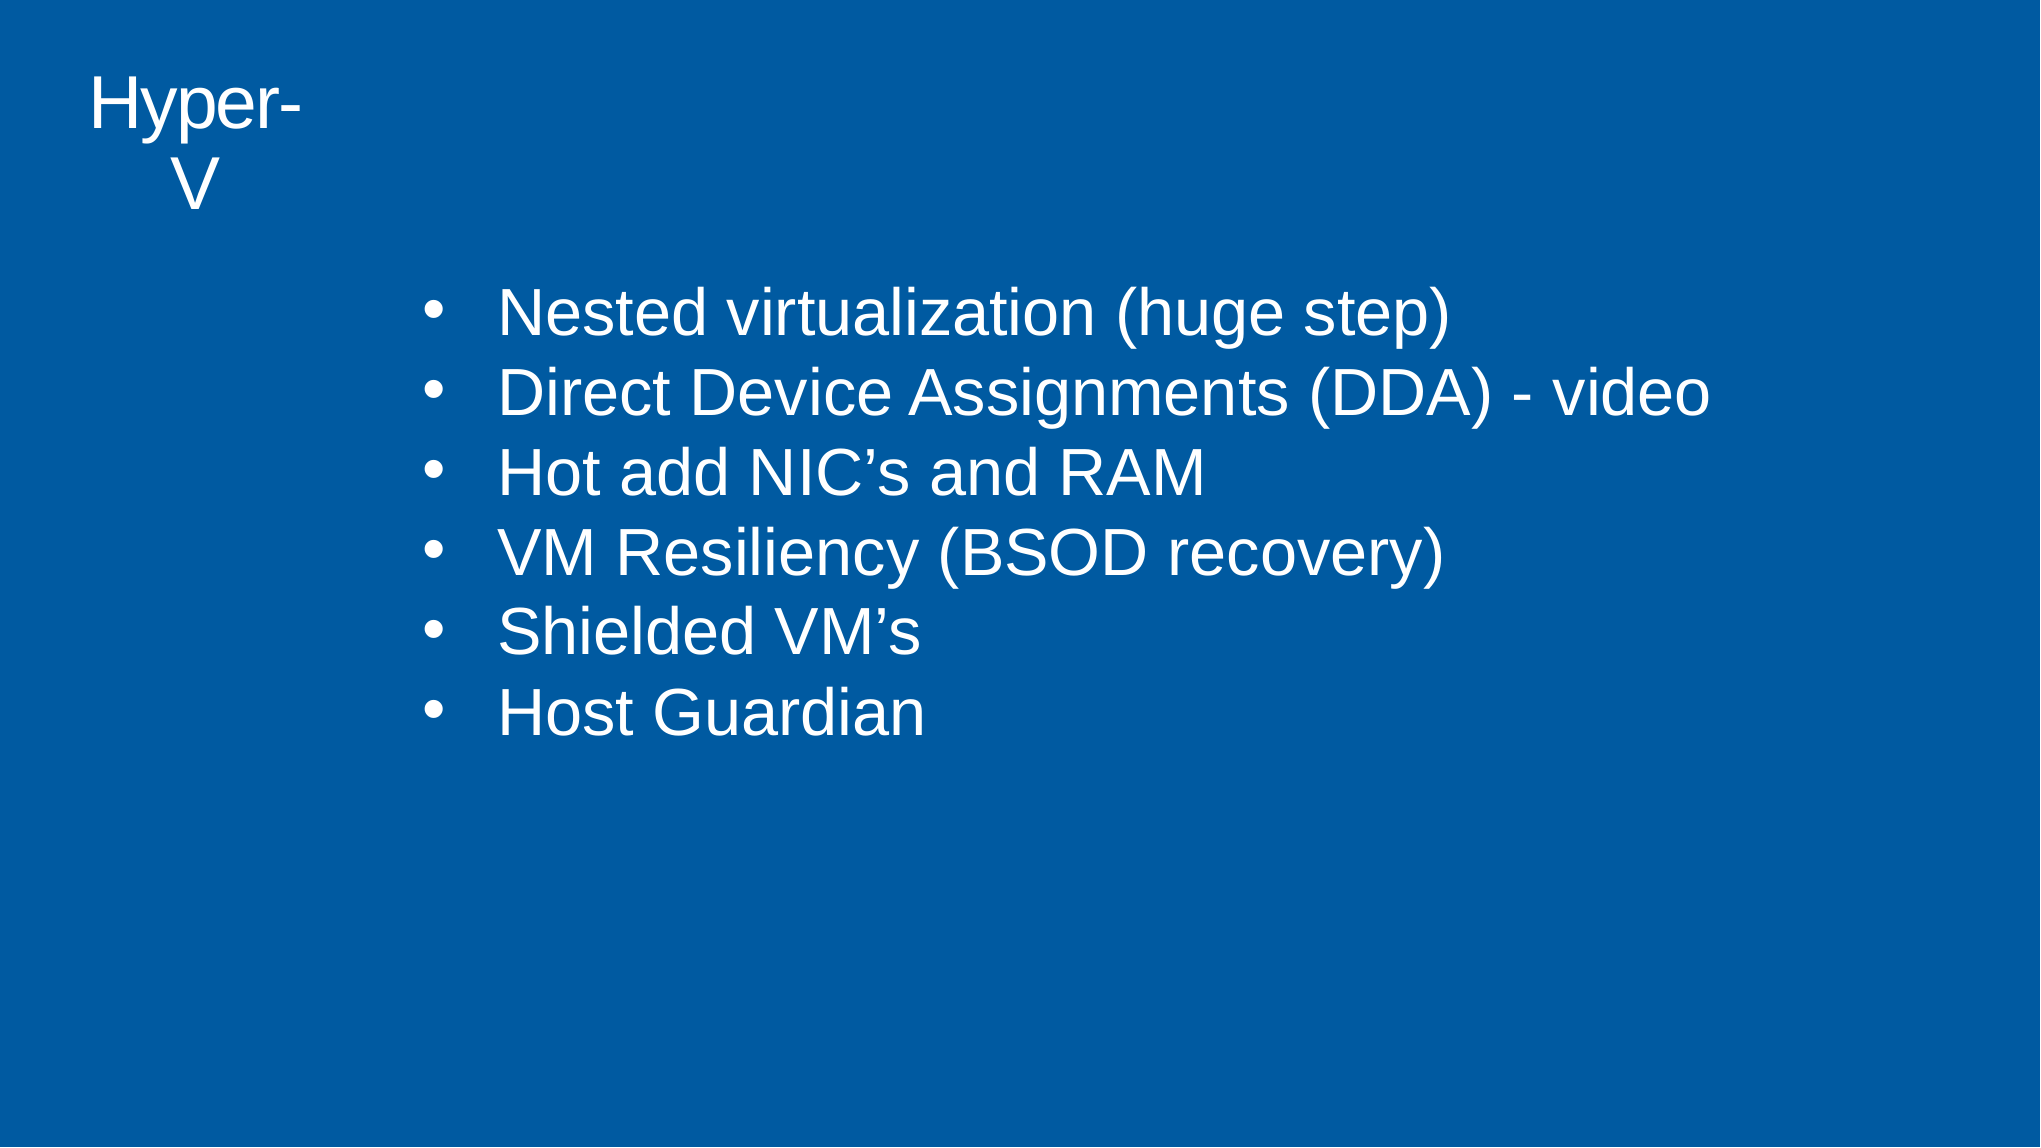

# Hyper-V
Nested virtualization (huge step)
Direct Device Assignments (DDA) - video
Hot add NIC’s and RAM
VM Resiliency (BSOD recovery)
Shielded VM’s
Host Guardian